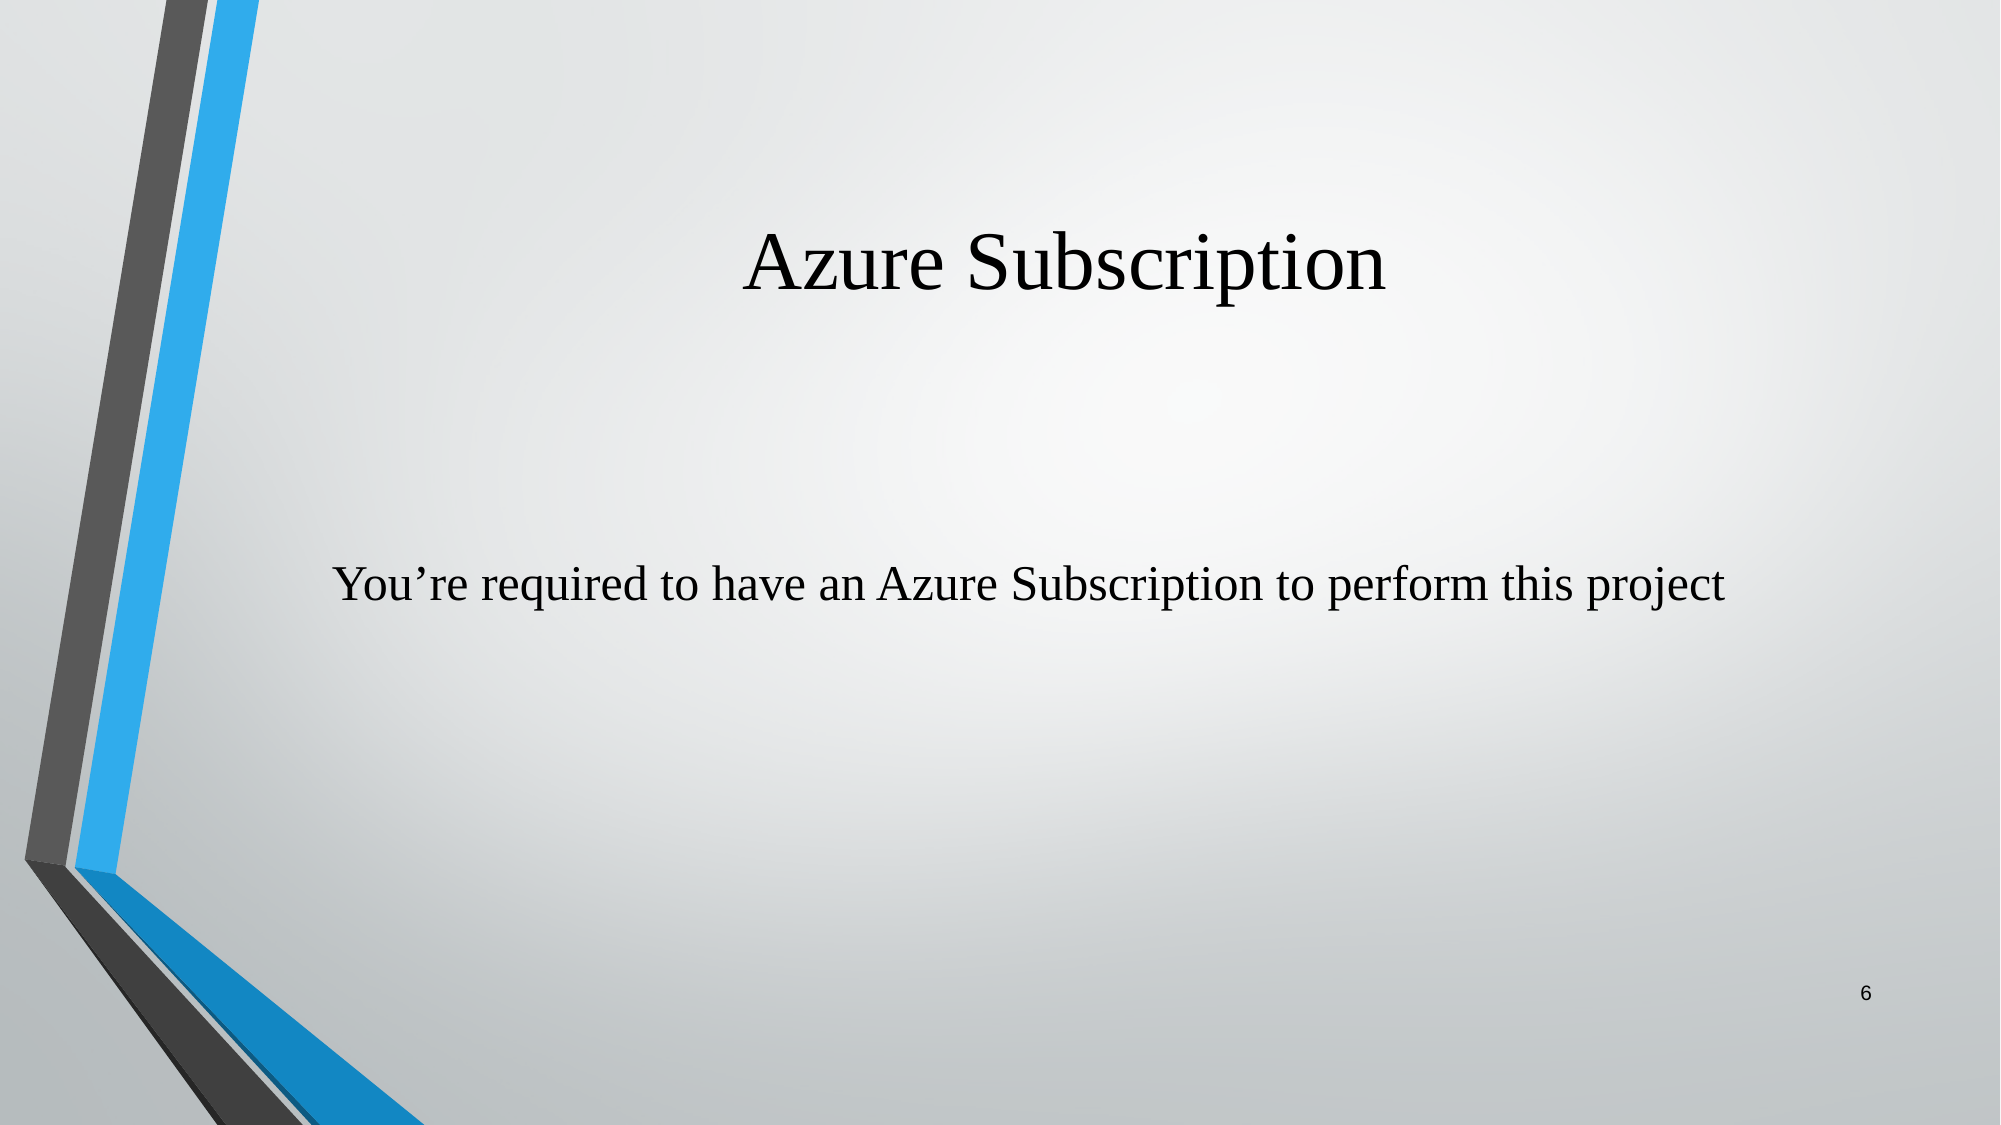

# Azure Subscription
You’re required to have an Azure Subscription to perform this project
6